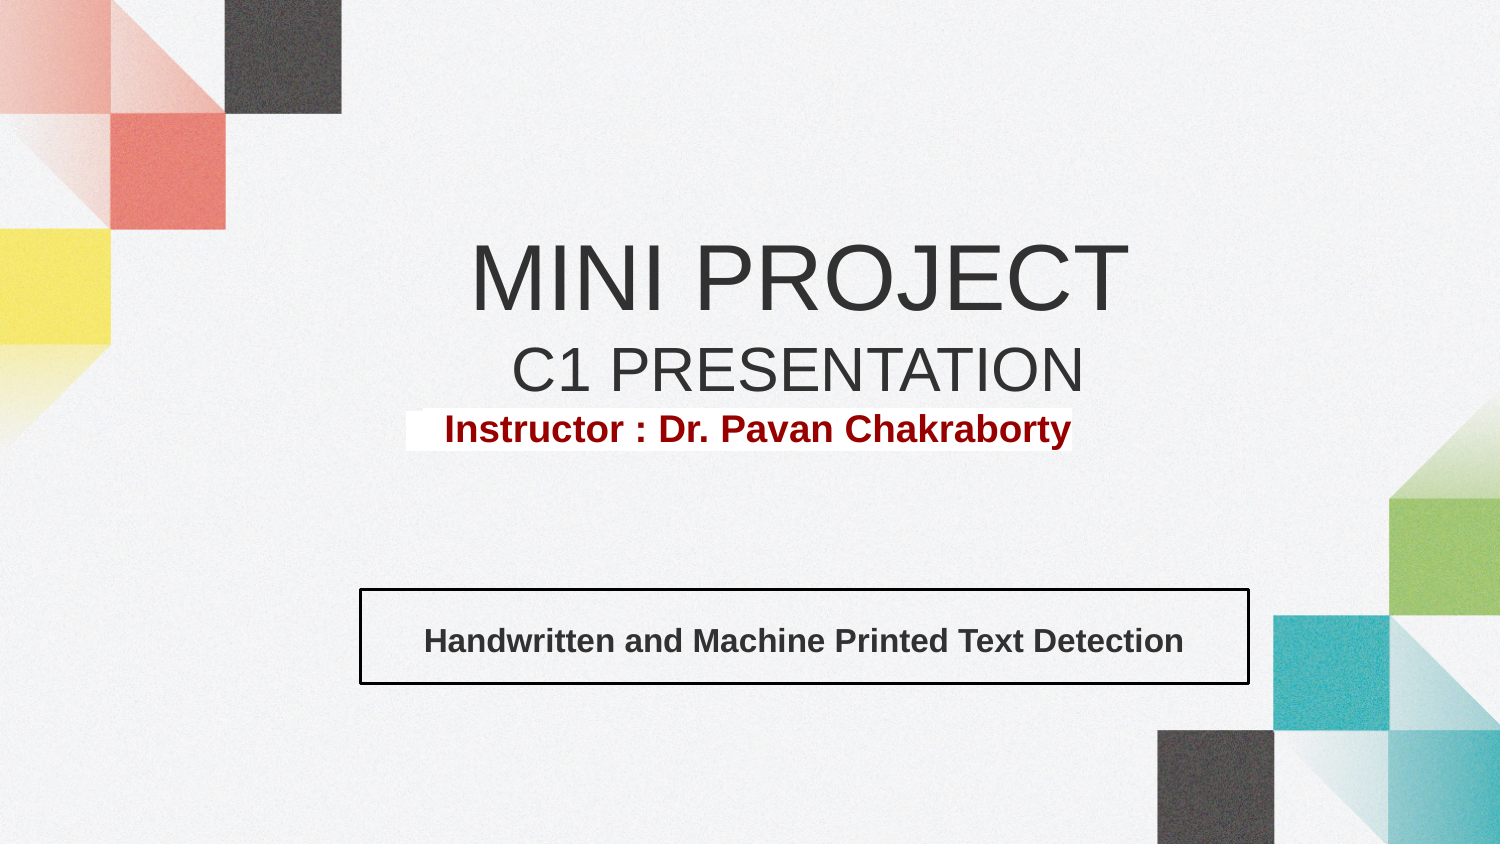

# MINI PROJECT
                C1 PRESENTATION
                        Instructor : Dr. Pavan Chakraborty

Handwritten and Machine Printed Text Detection